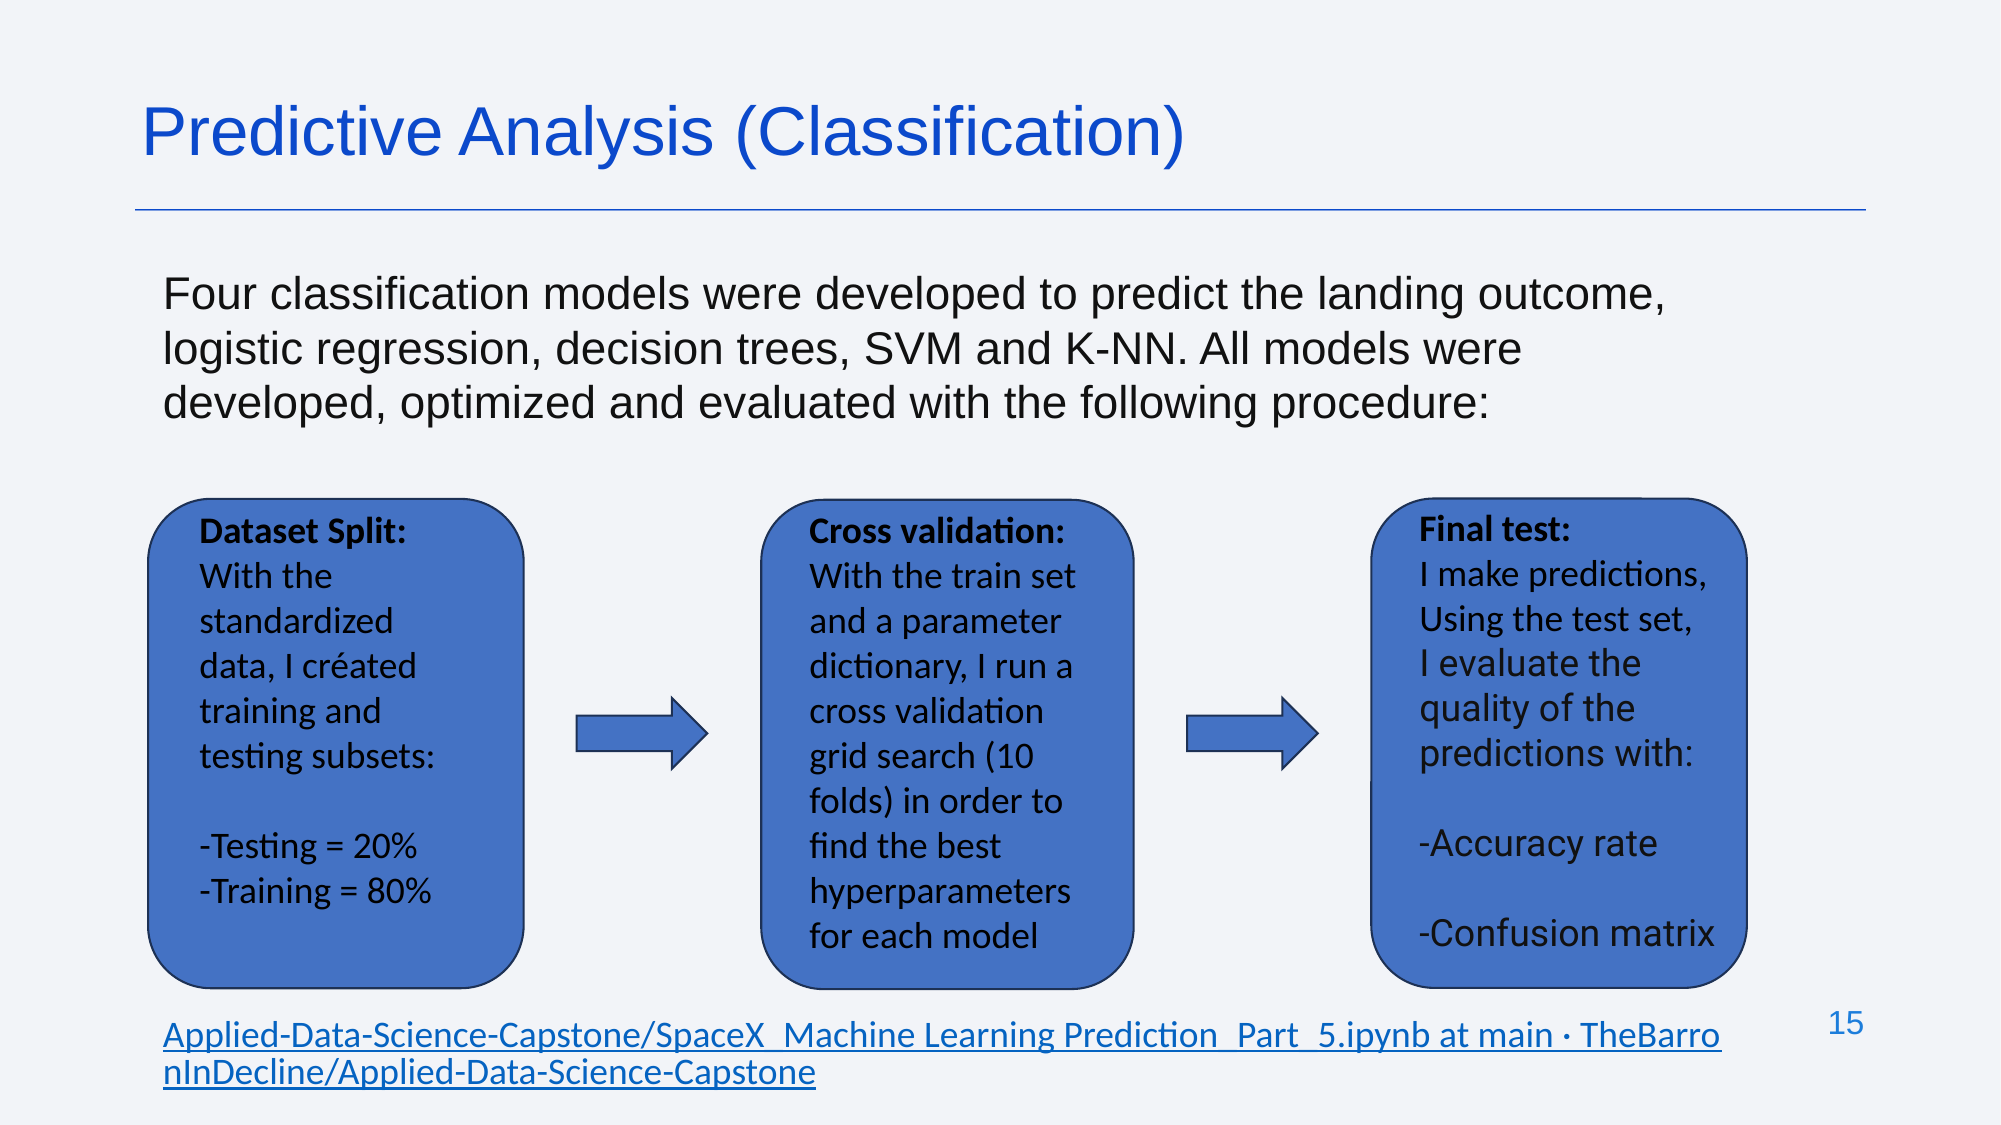

Predictive Analysis (Classification)
Four classification models were developed to predict the landing outcome, logistic regression, decision trees, SVM and K-NN. All models were developed, optimized and evaluated with the following procedure:

Final test:
I make predictions,
Using the test set,
I evaluate the quality of the predictions with:

-Accuracy rate

-Confusion matrix
Dataset Split:
With the standardized data, I créated training and testing subsets:

-Testing = 20%
-Training = 80%
Cross validation:
With the train set and a parameter dictionary, I run a cross validation grid search (10 folds) in order to find the best hyperparameters for each model

15
Applied-Data-Science-Capstone/SpaceX_Machine Learning Prediction_Part_5.ipynb at main · TheBarronInDecline/Applied-Data-Science-Capstone